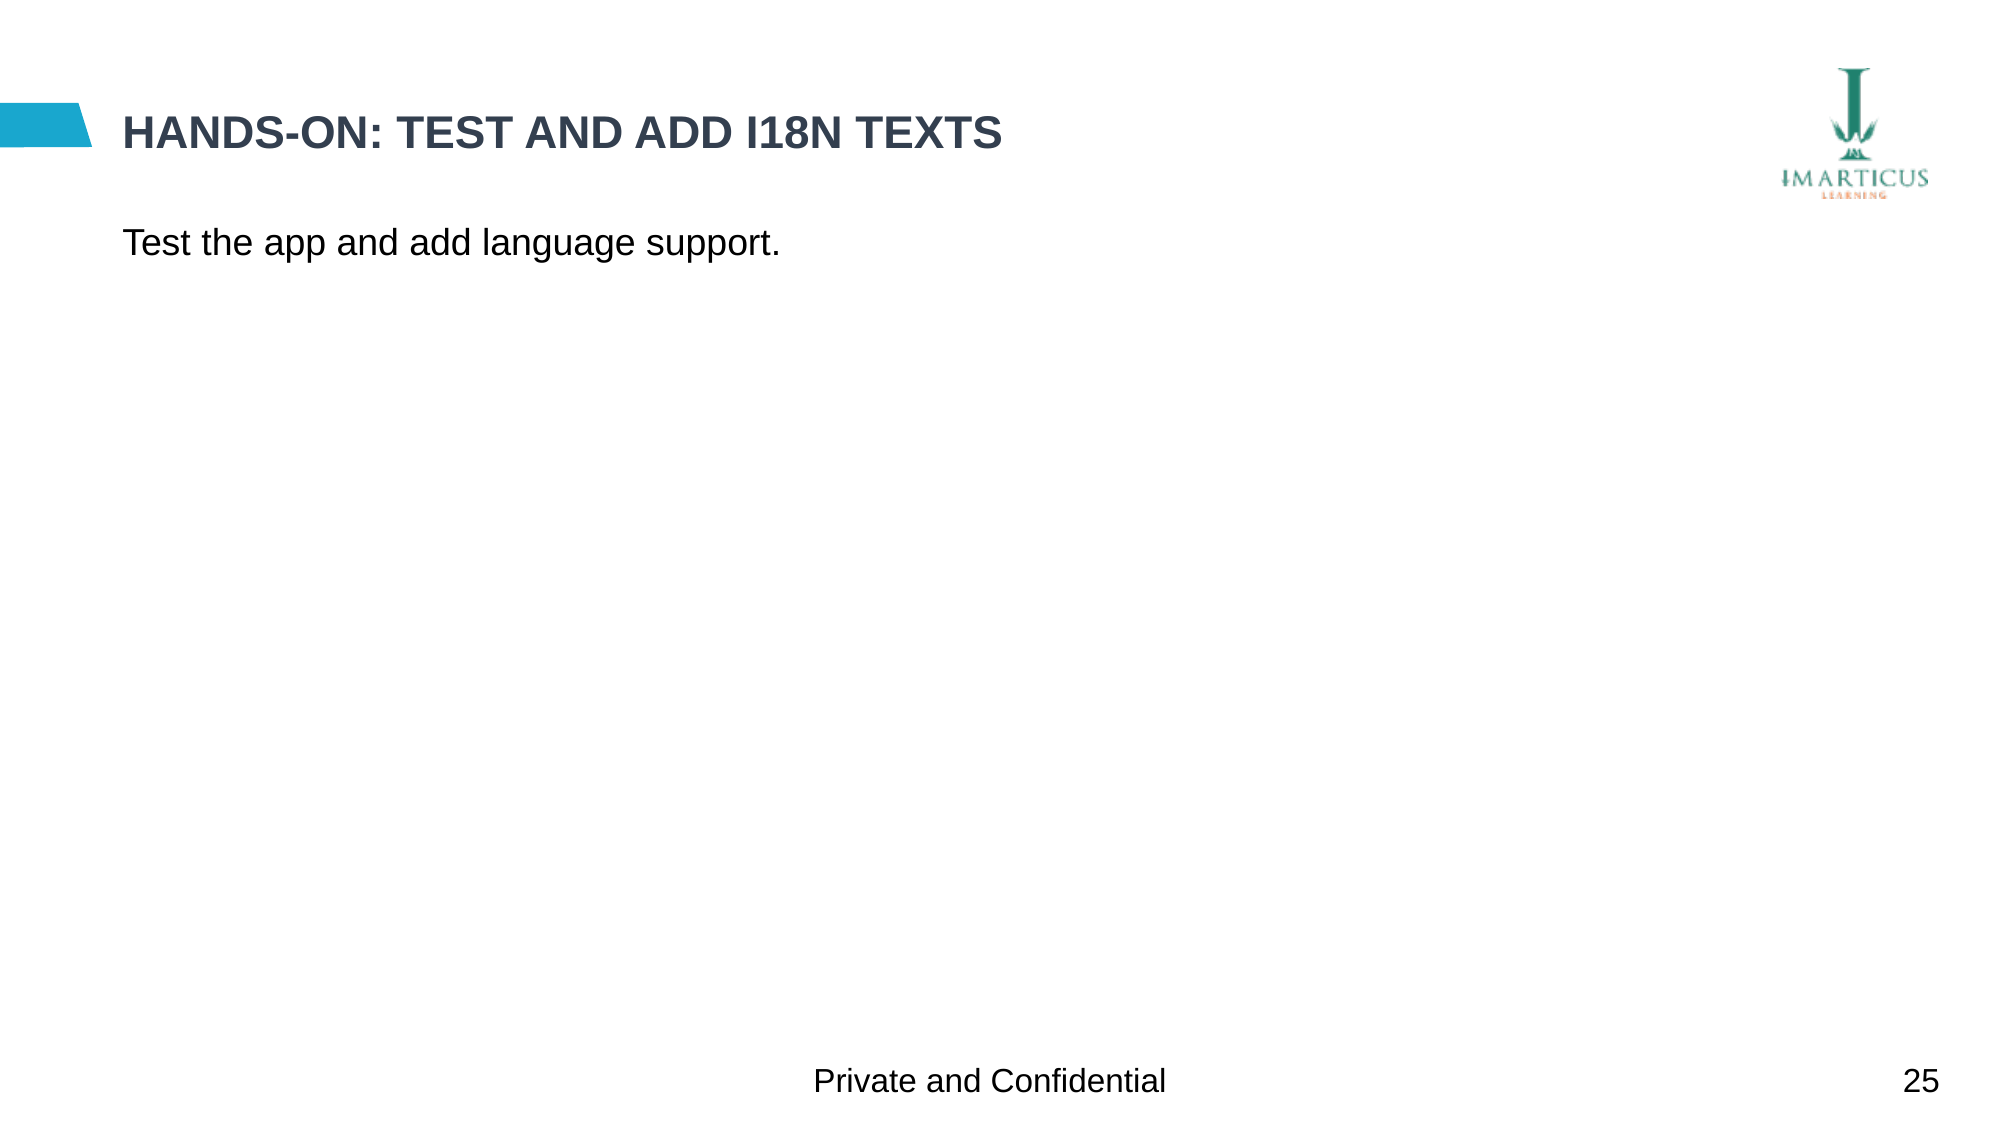

# HANDS-ON: TEST AND ADD I18N TEXTS
Test the app and add language support.